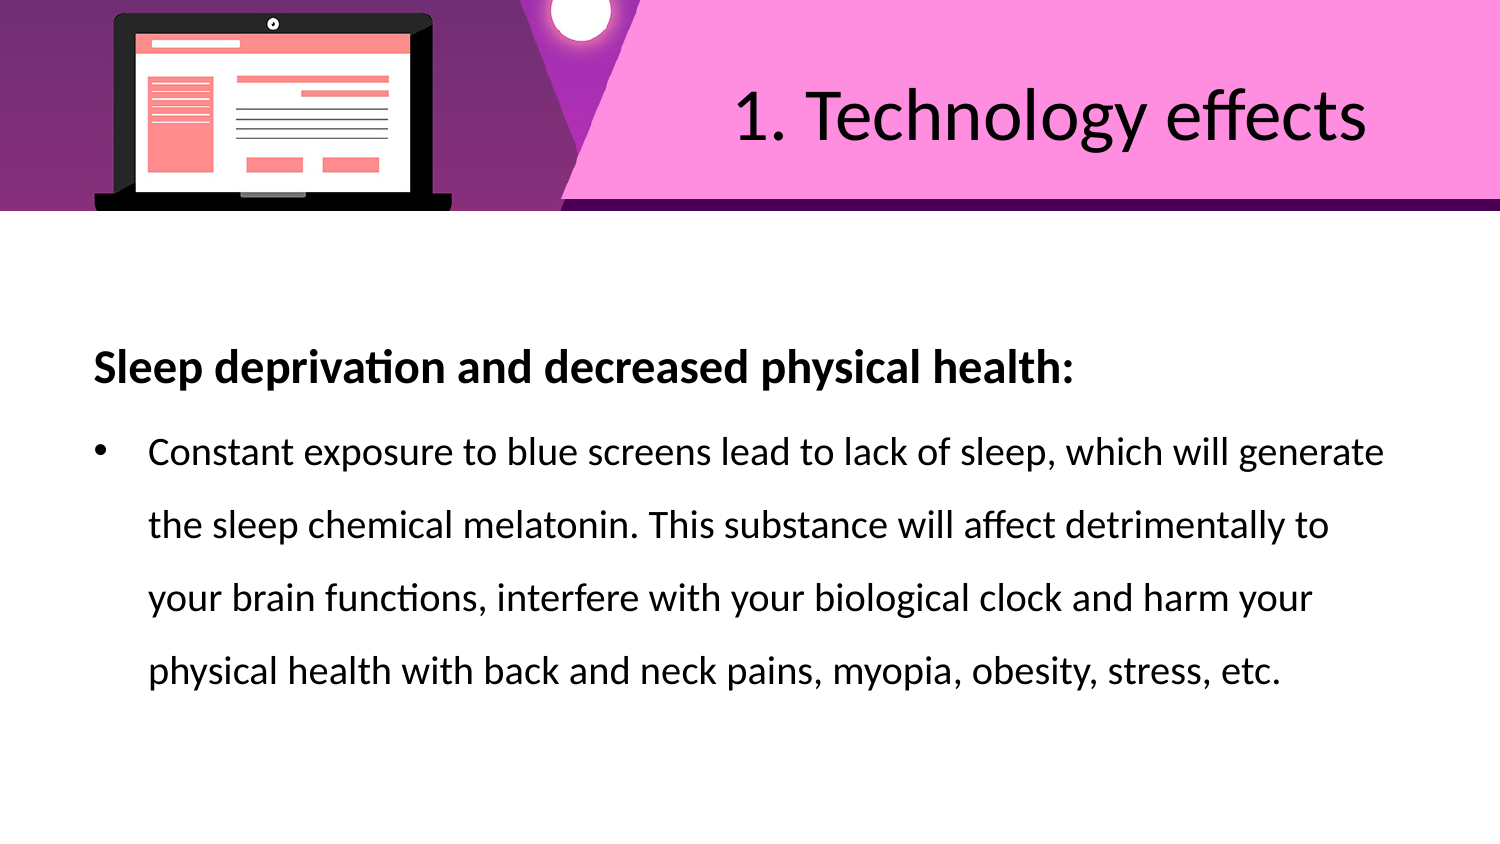

# 1. Technology effects
Sleep deprivation and decreased physical health:
Constant exposure to blue screens lead to lack of sleep, which will generate the sleep chemical melatonin. This substance will affect detrimentally to your brain functions, interfere with your biological clock and harm your physical health with back and neck pains, myopia, obesity, stress, etc.